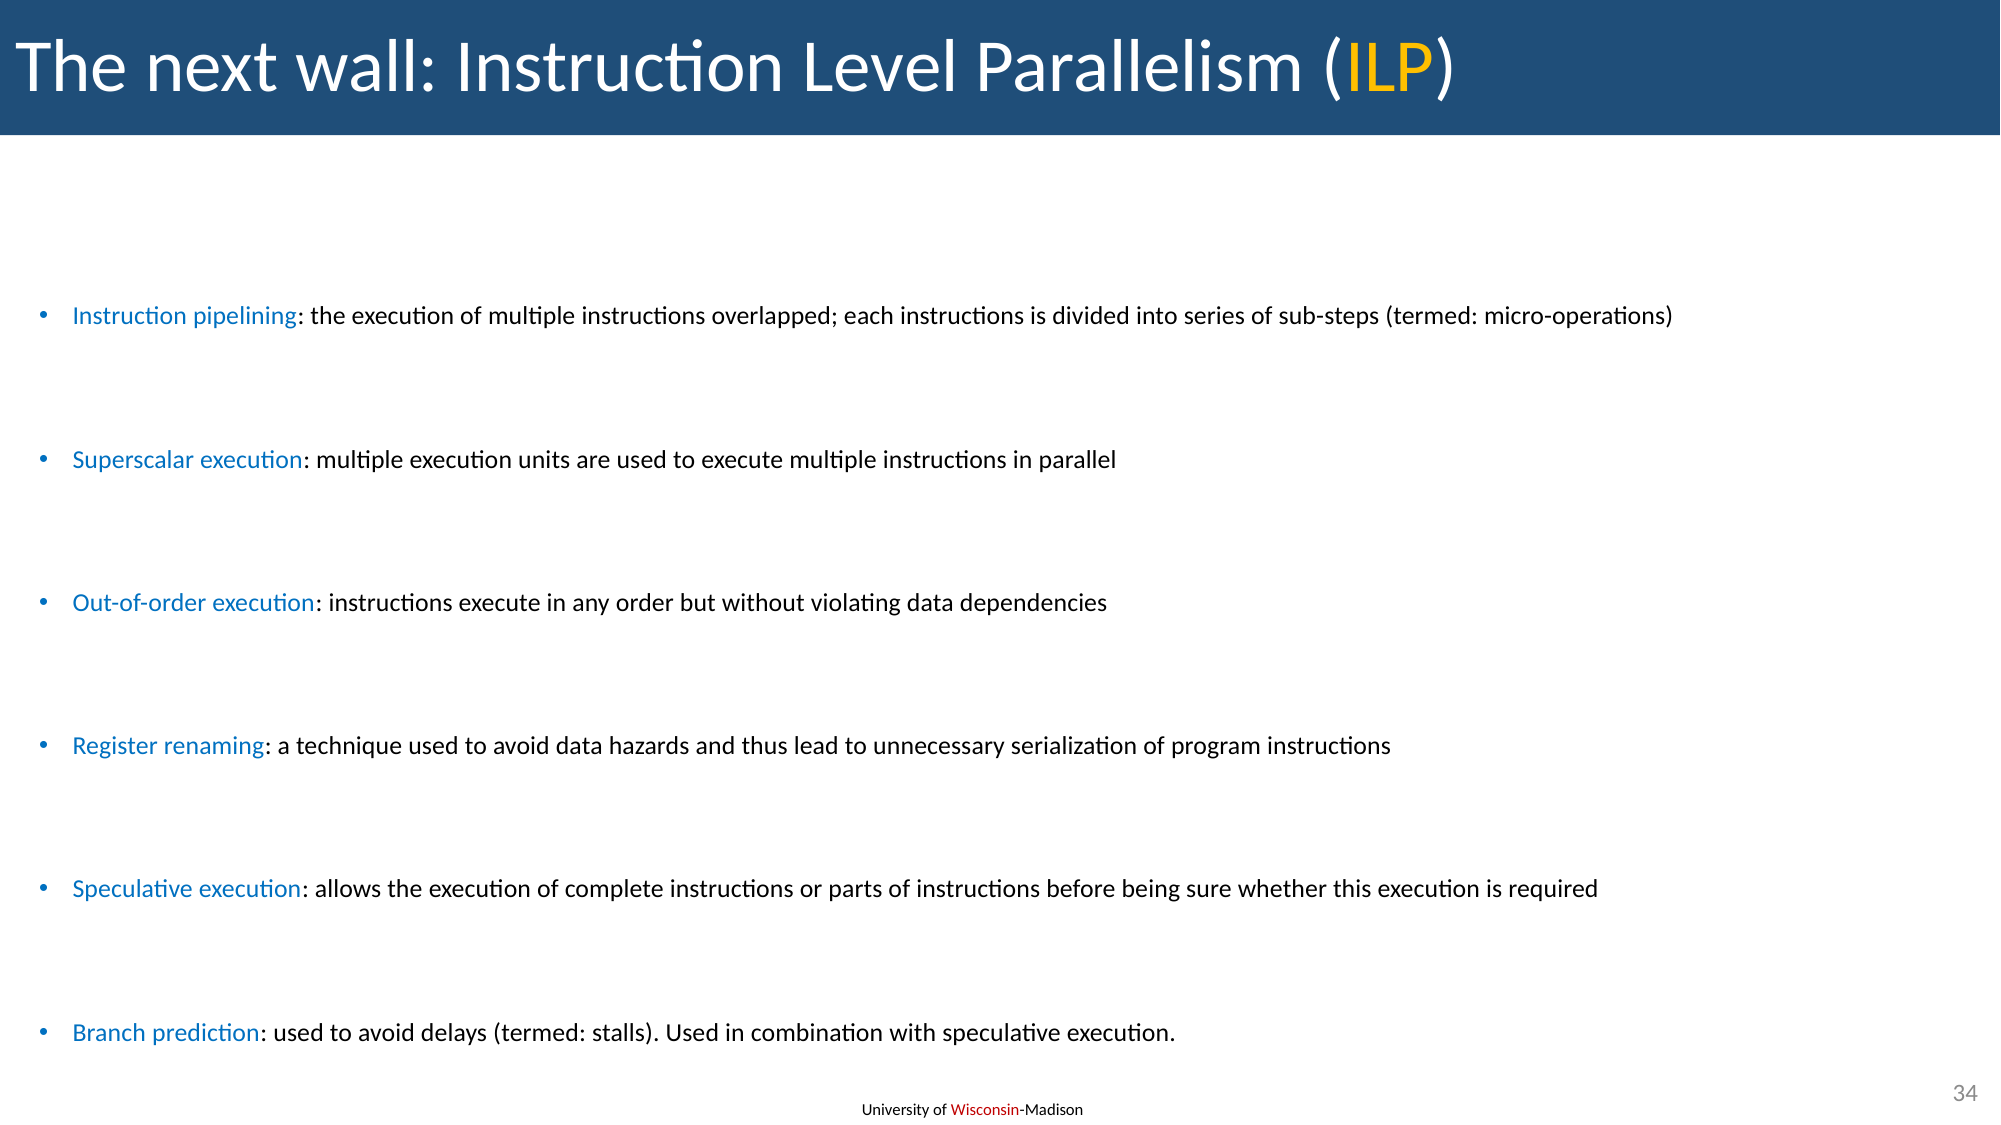

# The next wall: Instruction Level Parallelism (ILP)

Instruction pipelining: the execution of multiple instructions overlapped; each instructions is divided into series of sub-steps (termed: micro-operations)

Superscalar execution: multiple execution units are used to execute multiple instructions in parallel

Out-of-order execution: instructions execute in any order but without violating data dependencies

Register renaming: a technique used to avoid data hazards and thus lead to unnecessary serialization of program instructions

Speculative execution: allows the execution of complete instructions or parts of instructions before being sure whether this execution is required

Branch prediction: used to avoid delays (termed: stalls). Used in combination with speculative execution.
34